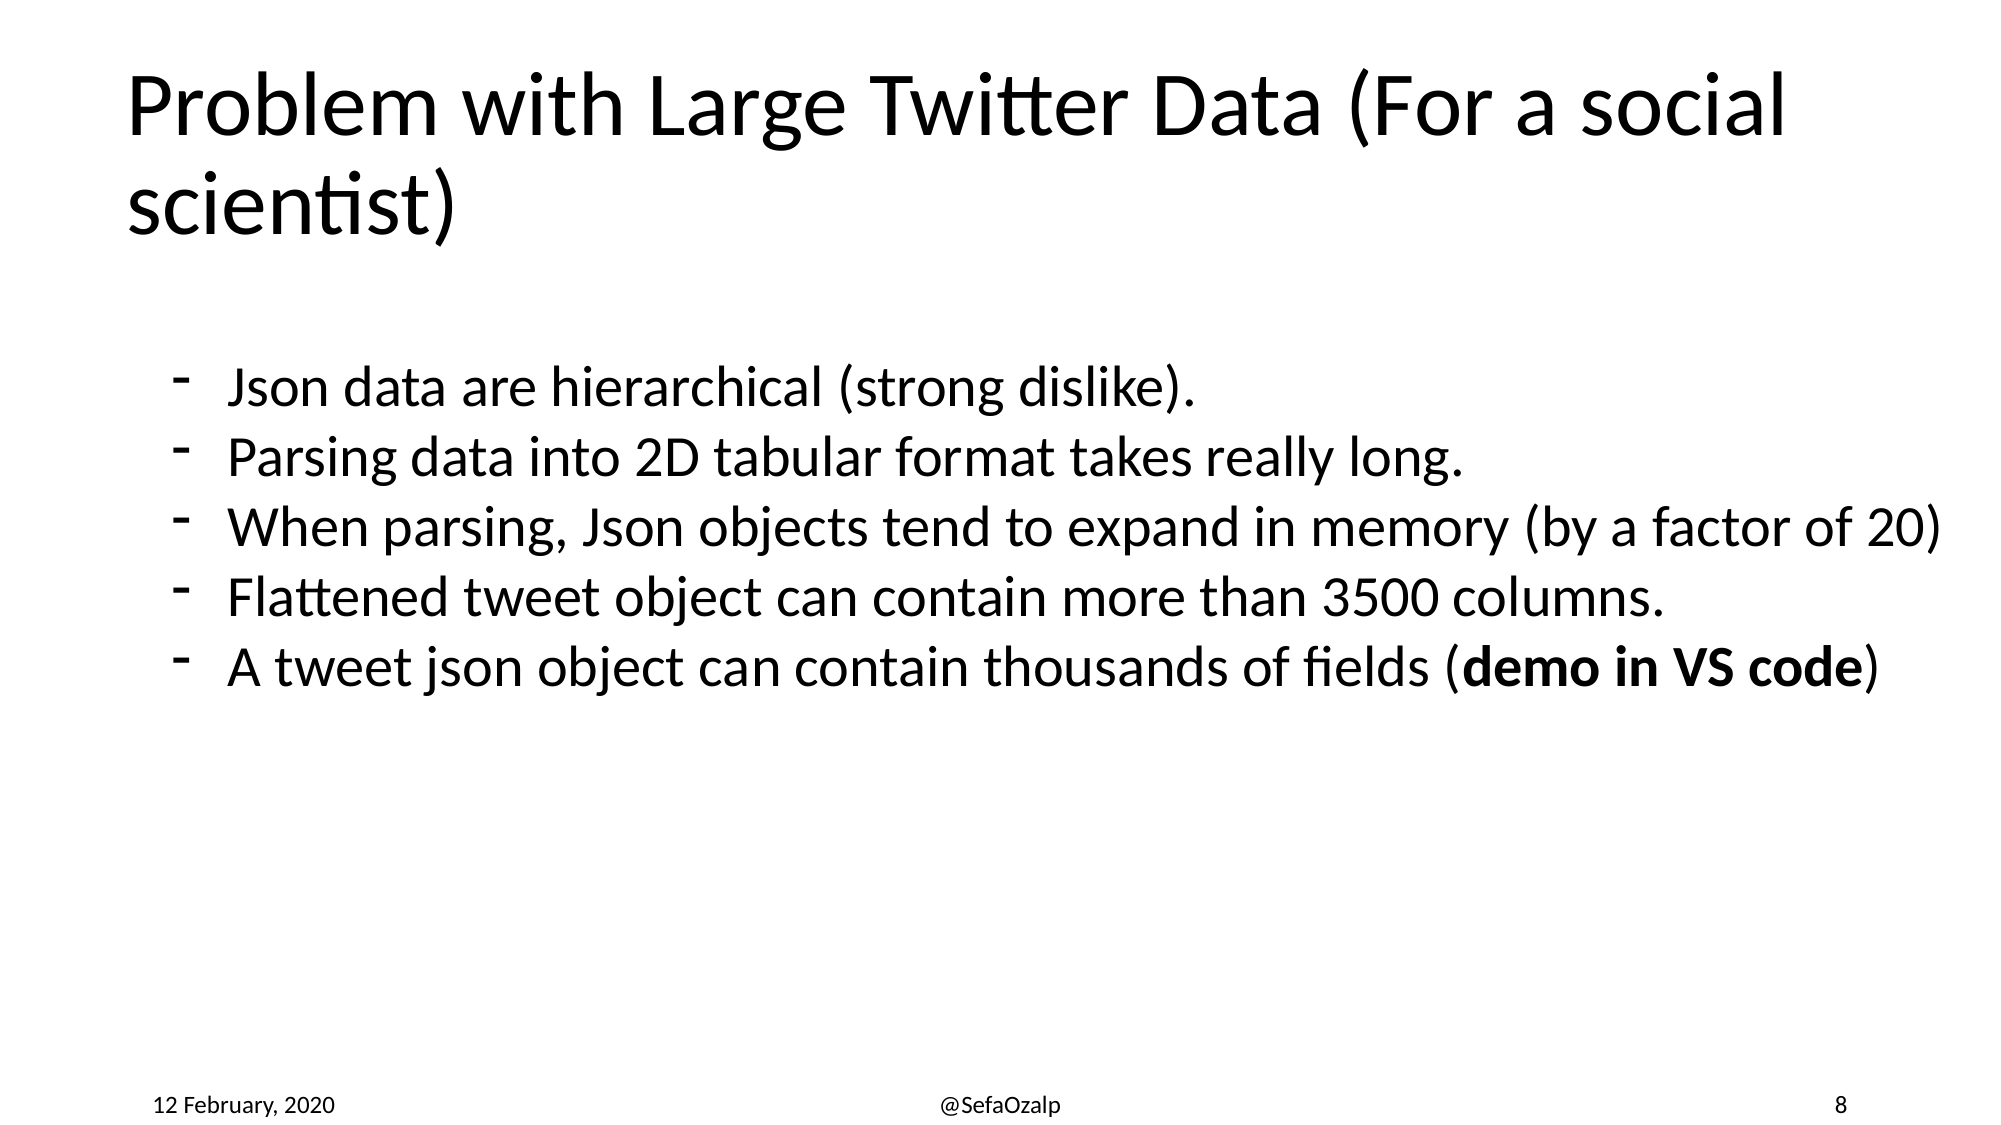

# Problem with Large Twitter Data (For a social scientist)
Json data are hierarchical (strong dislike).
Parsing data into 2D tabular format takes really long.
When parsing, Json objects tend to expand in memory (by a factor of 20)
Flattened tweet object can contain more than 3500 columns.
A tweet json object can contain thousands of fields (demo in VS code)

12 February, 2020
@SefaOzalp
8